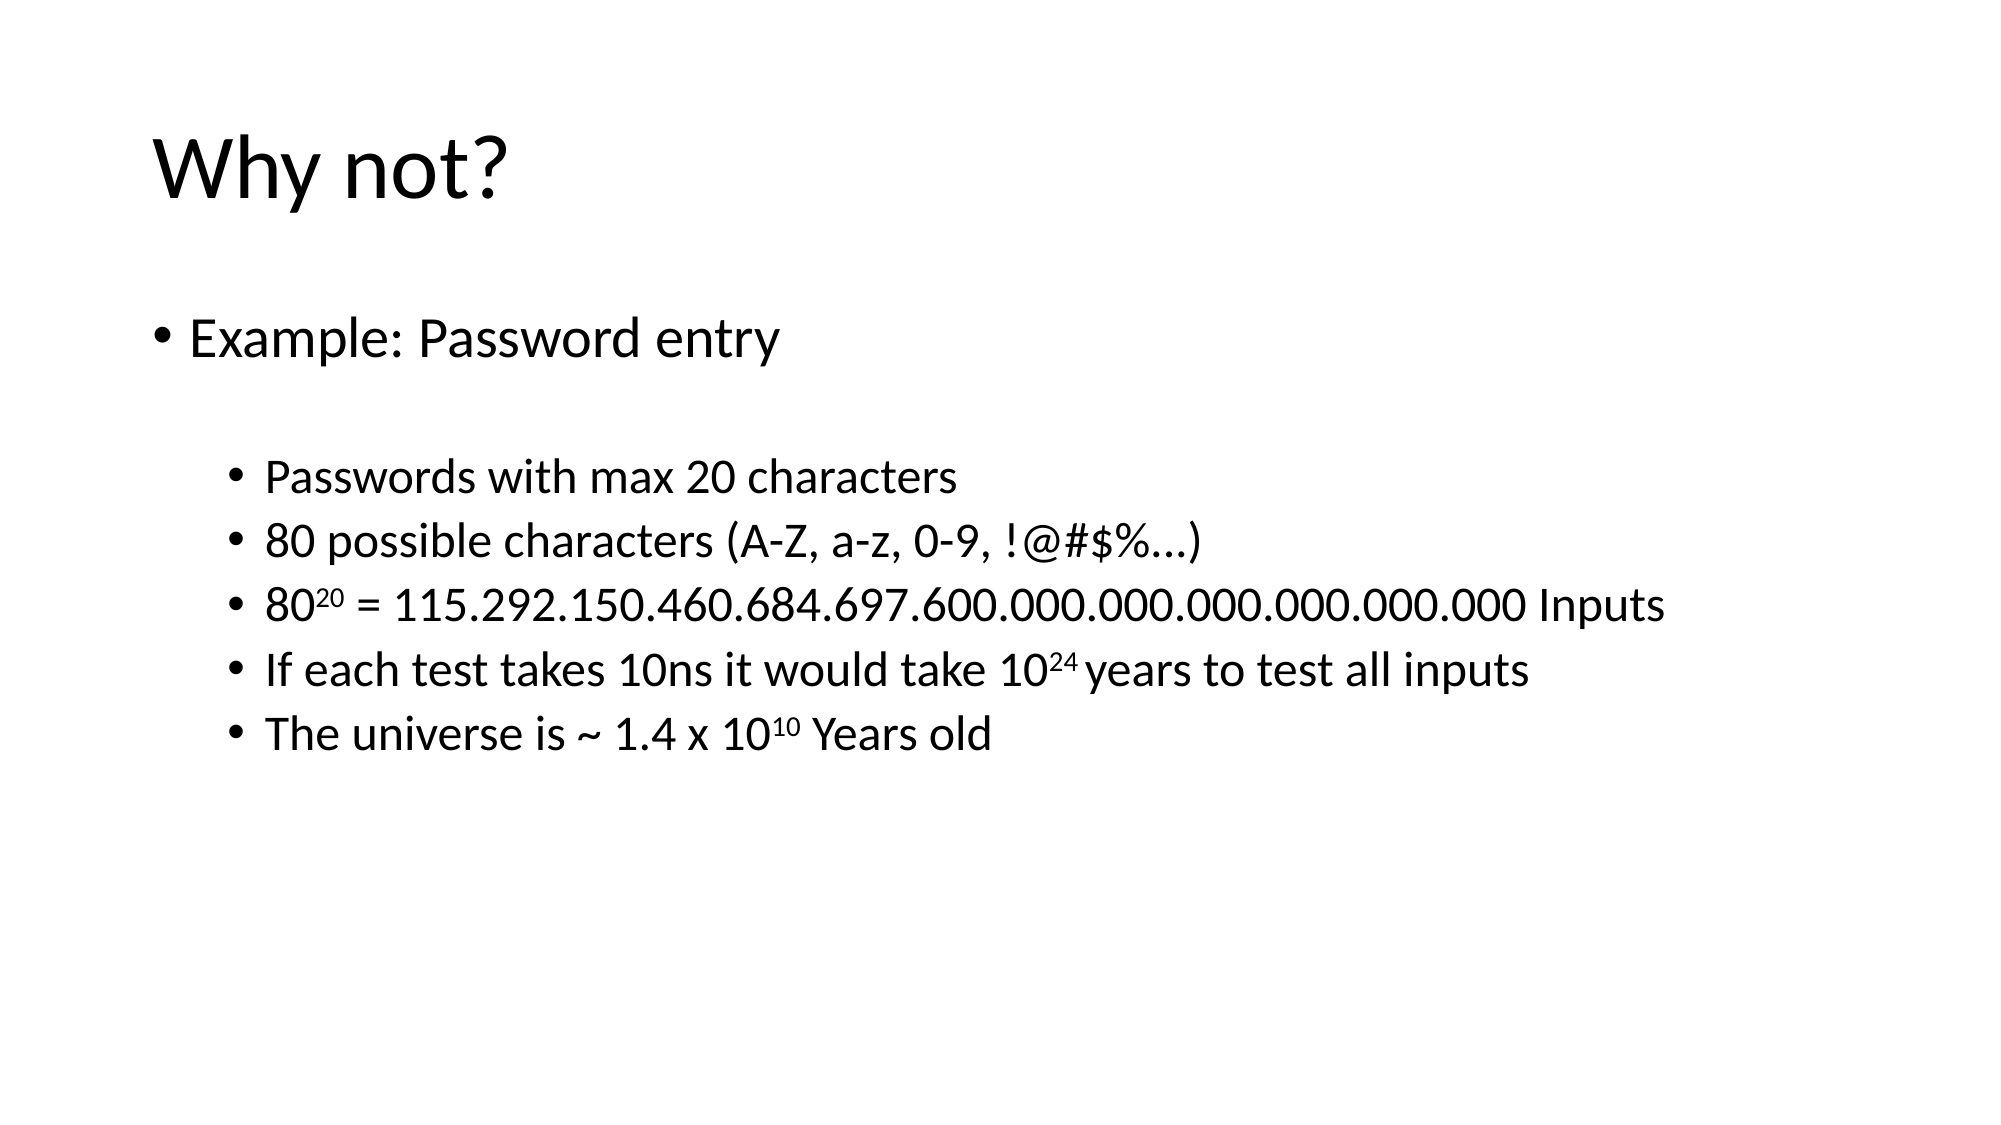

# Why not?
Example: Password entry
Passwords with max 20 characters
80 possible characters (A-Z, a-z, 0-9, !@#$%...)
8020 = 115.292.150.460.684.697.600.000.000.000.000.000.000 Inputs
If each test takes 10ns it would take 1024 years to test all inputs
The universe is ~ 1.4 x 1010 Years old